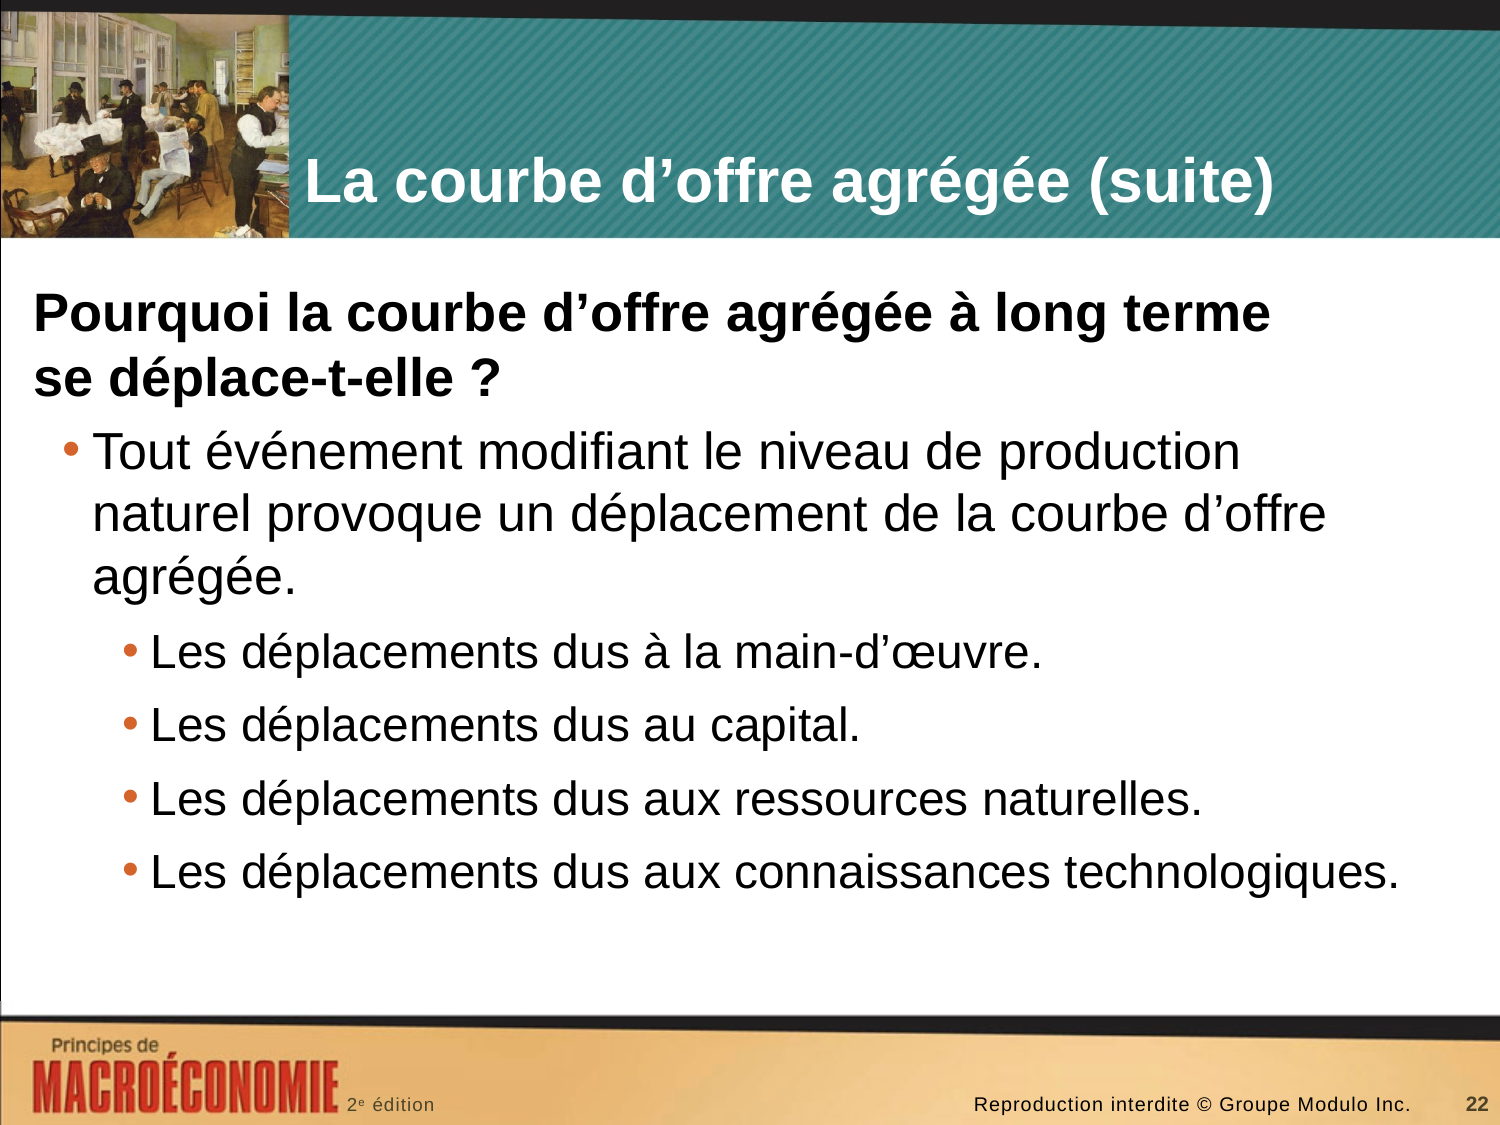

# La courbe d’offre agrégée (suite)
Pourquoi la courbe d’offre agrégée à long terme      se déplace-t-elle ?
Tout événement modifiant le niveau de production naturel provoque un déplacement de la courbe d’offre agrégée.
Les déplacements dus à la main-d’œuvre.
Les déplacements dus au capital.
Les déplacements dus aux ressources naturelles.
Les déplacements dus aux connaissances technologiques.
22